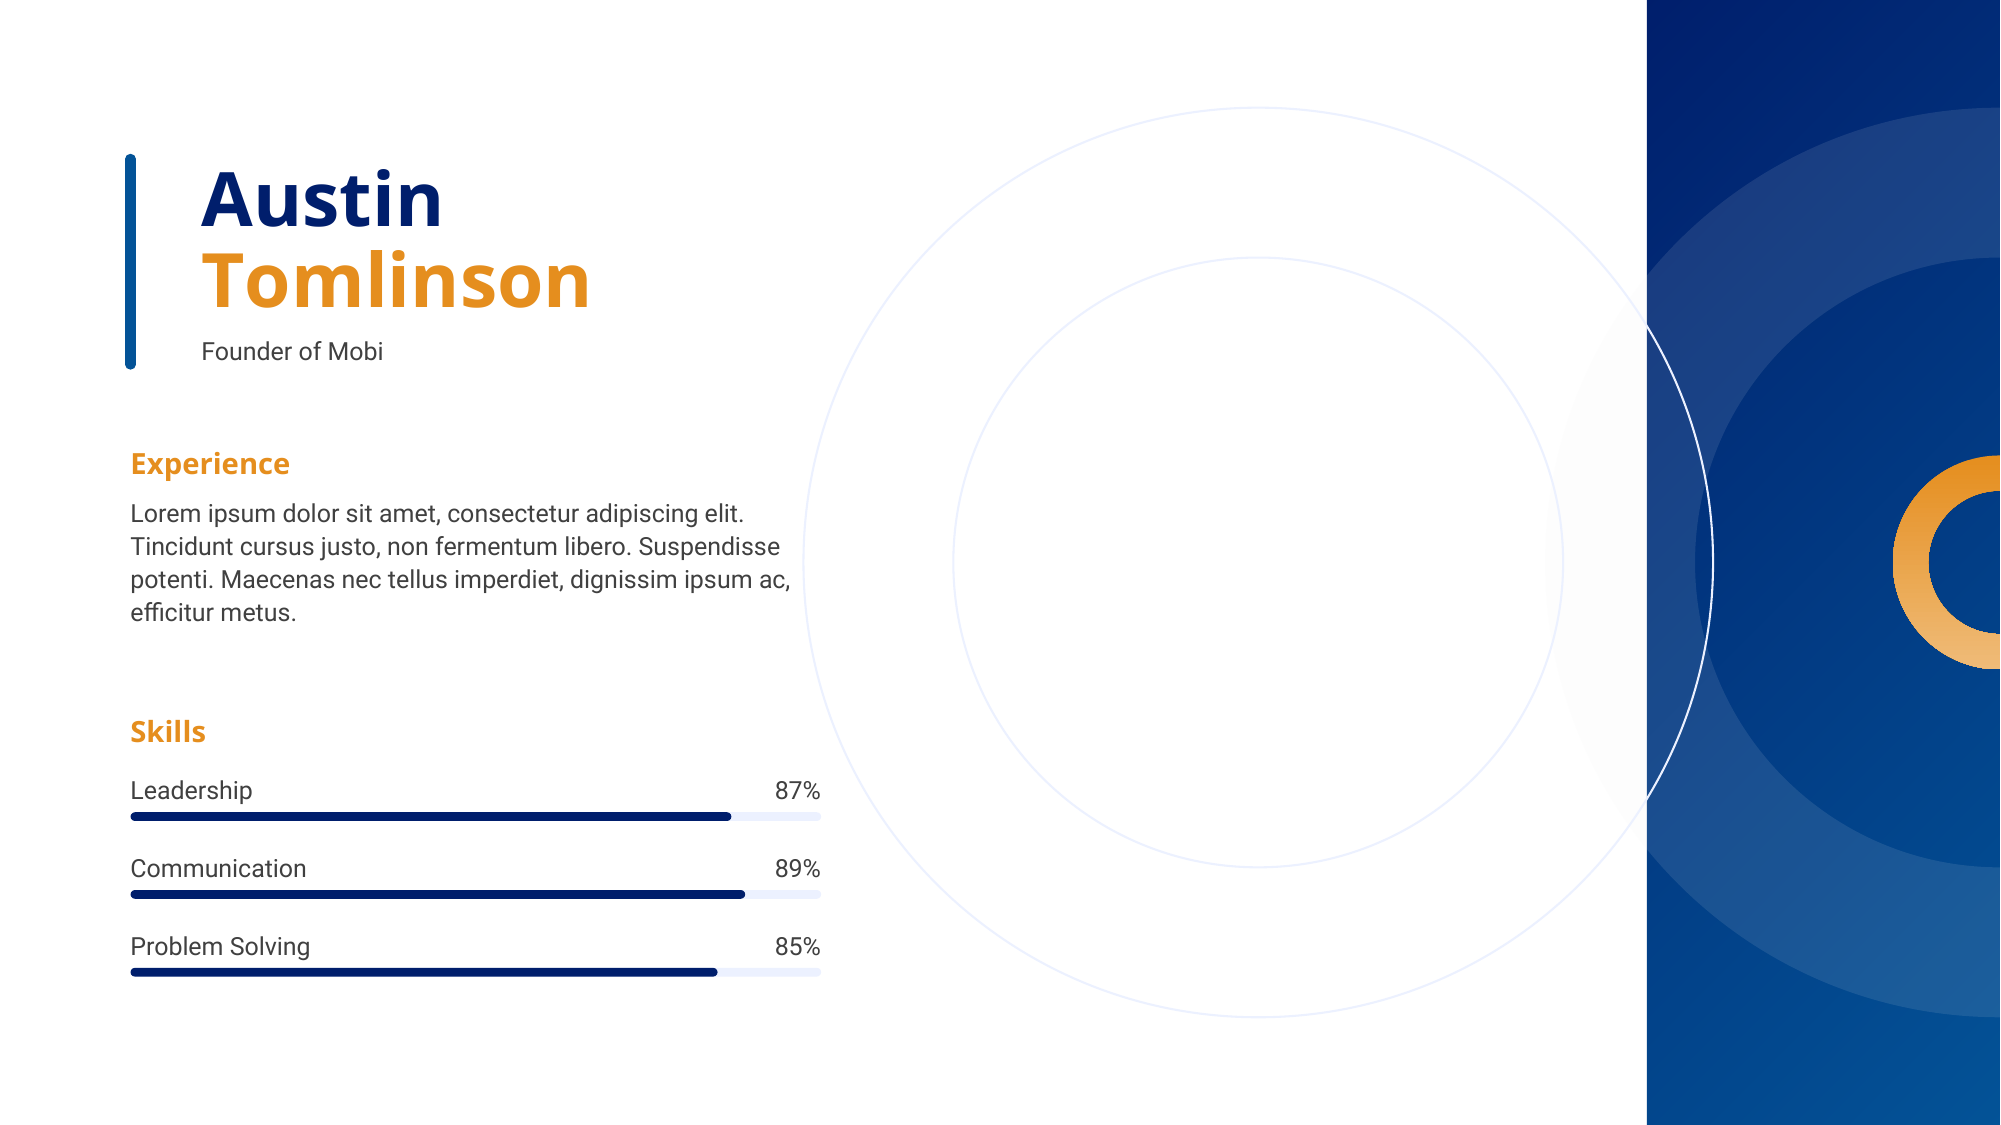

Austin
Tomlinson
Founder of Mobi
Experience

Lorem ipsum dolor sit amet, consectetur adipiscing elit. Tincidunt cursus justo, non fermentum libero. Suspendisse potenti. Maecenas nec tellus imperdiet, dignissim ipsum ac, efficitur metus.
Skills
Leadership
87%

Communication
89%

Problem Solving
85%